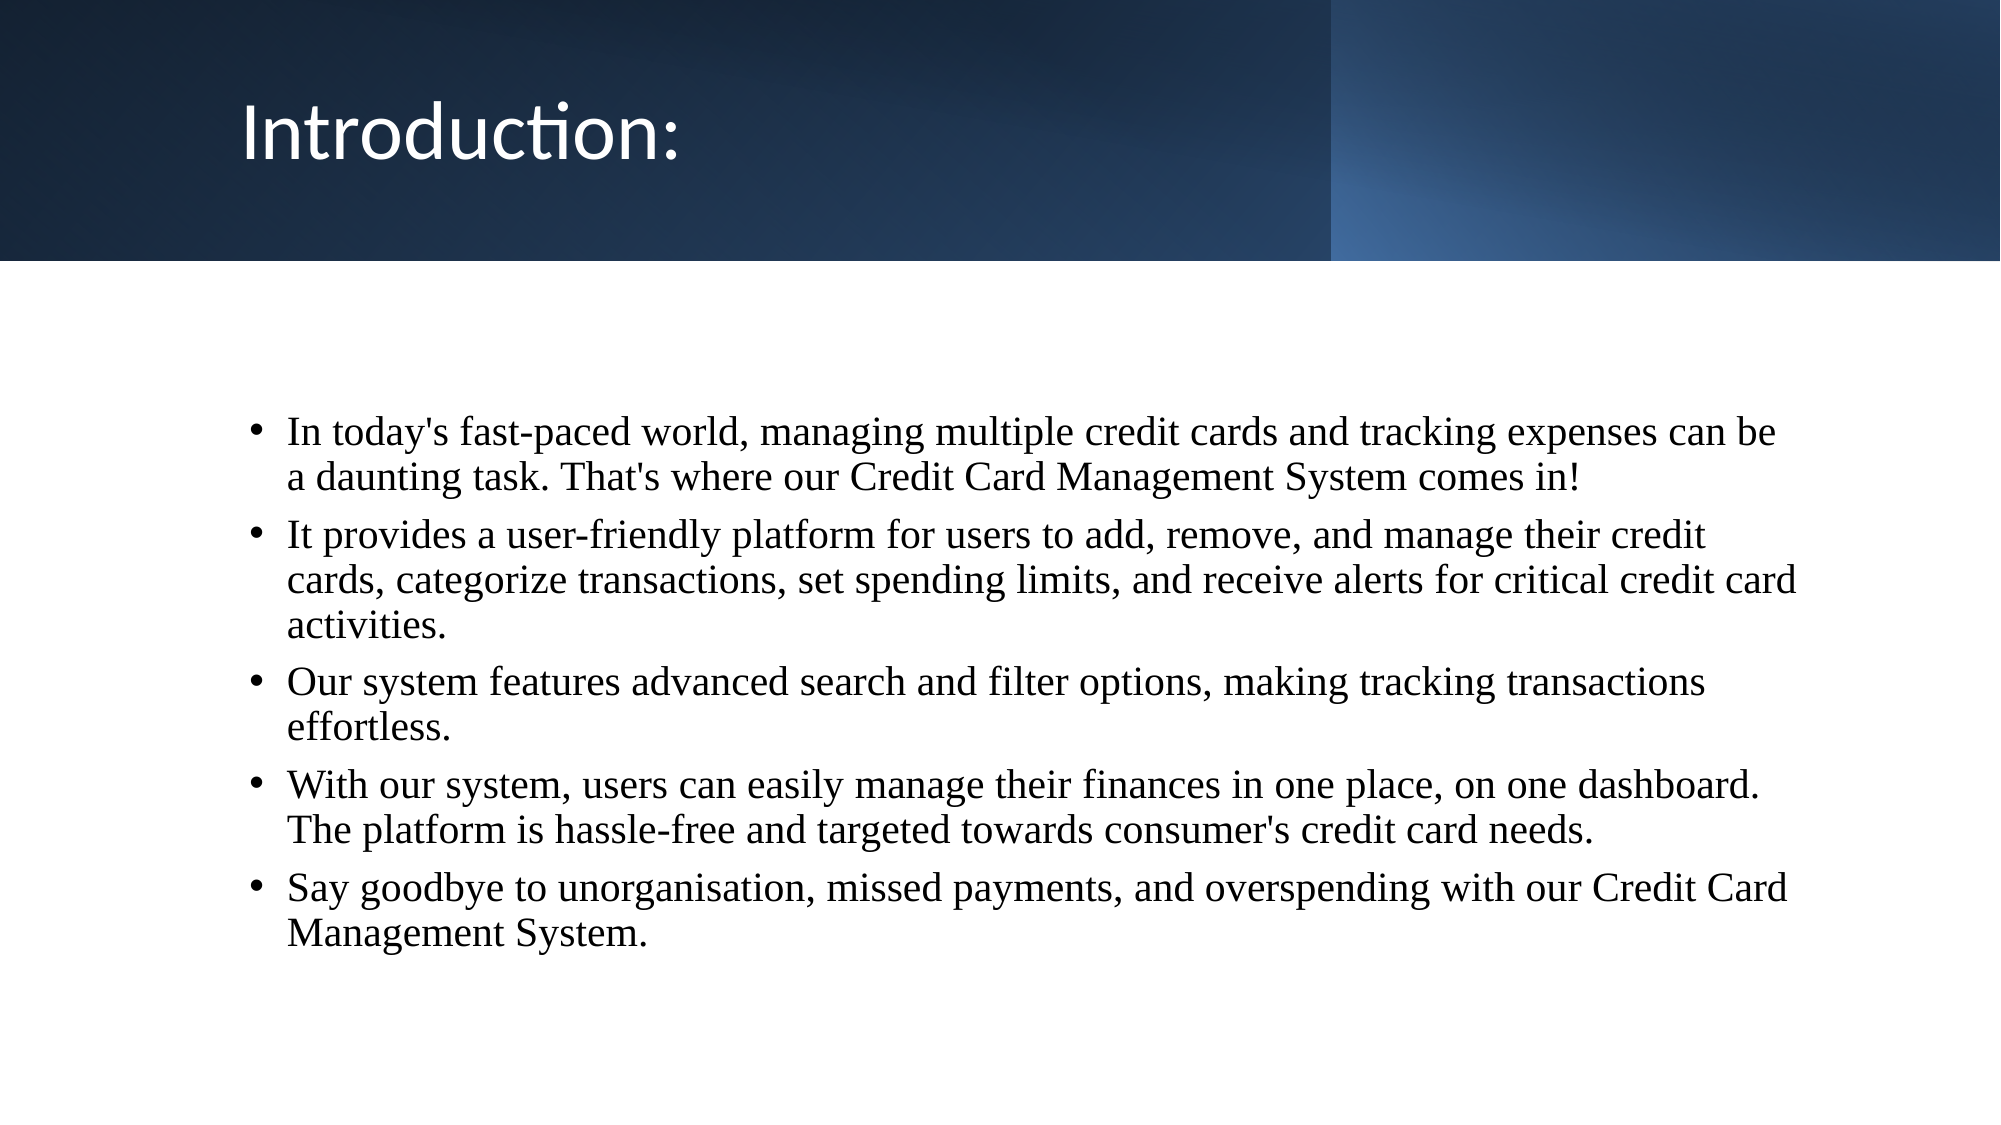

Introduction:
In today's fast-paced world, managing multiple credit cards and tracking expenses can be a daunting task. That's where our Credit Card Management System comes in!
It provides a user-friendly platform for users to add, remove, and manage their credit cards, categorize transactions, set spending limits, and receive alerts for critical credit card activities.
Our system features advanced search and filter options, making tracking transactions effortless.
With our system, users can easily manage their finances in one place, on one dashboard. The platform is hassle-free and targeted towards consumer's credit card needs.
Say goodbye to unorganisation, missed payments, and overspending with our Credit Card Management System.